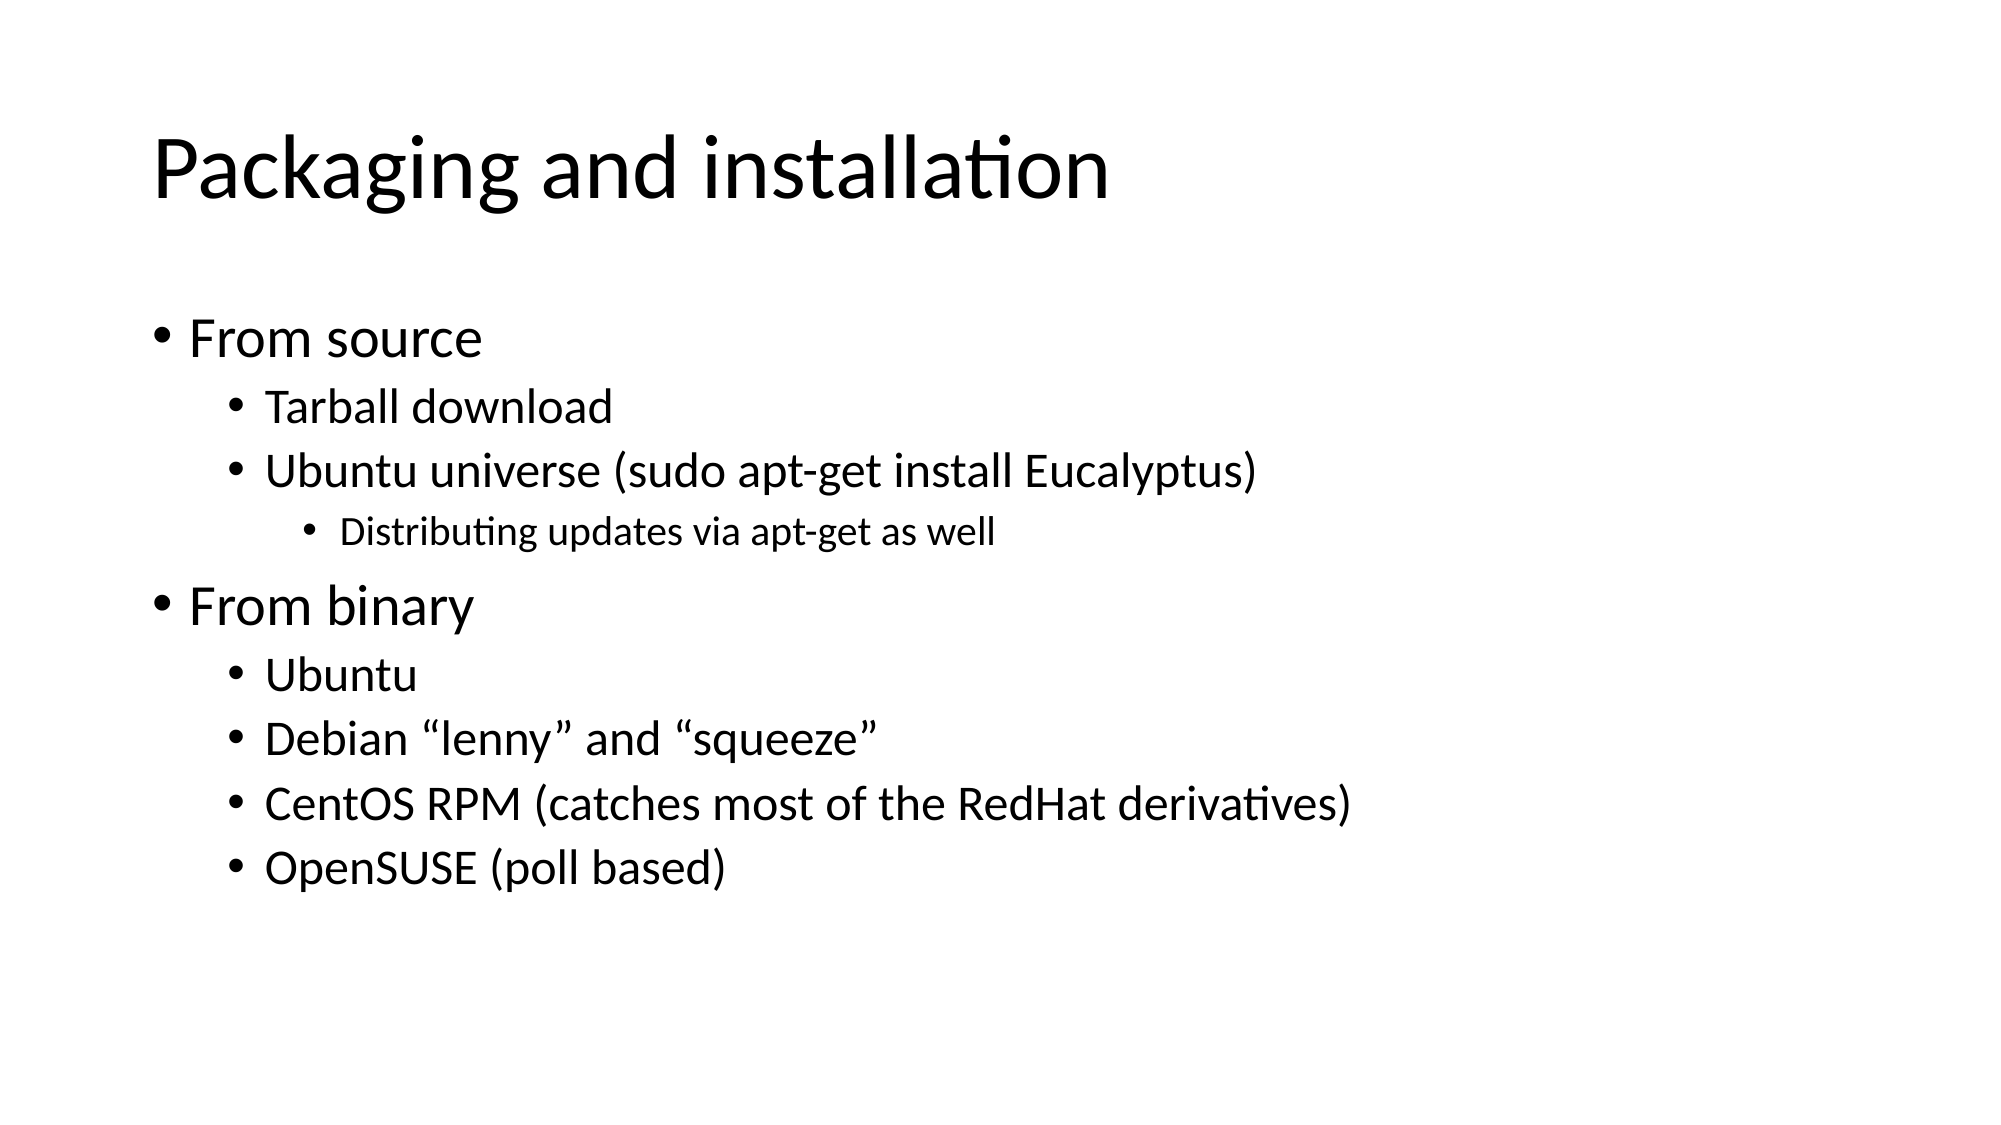

# Packaging and installation
From source
Tarball download
Ubuntu universe (sudo apt-get install Eucalyptus)
Distributing updates via apt-get as well
From binary
Ubuntu
Debian “lenny” and “squeeze”
CentOS RPM (catches most of the RedHat derivatives)
OpenSUSE (poll based)